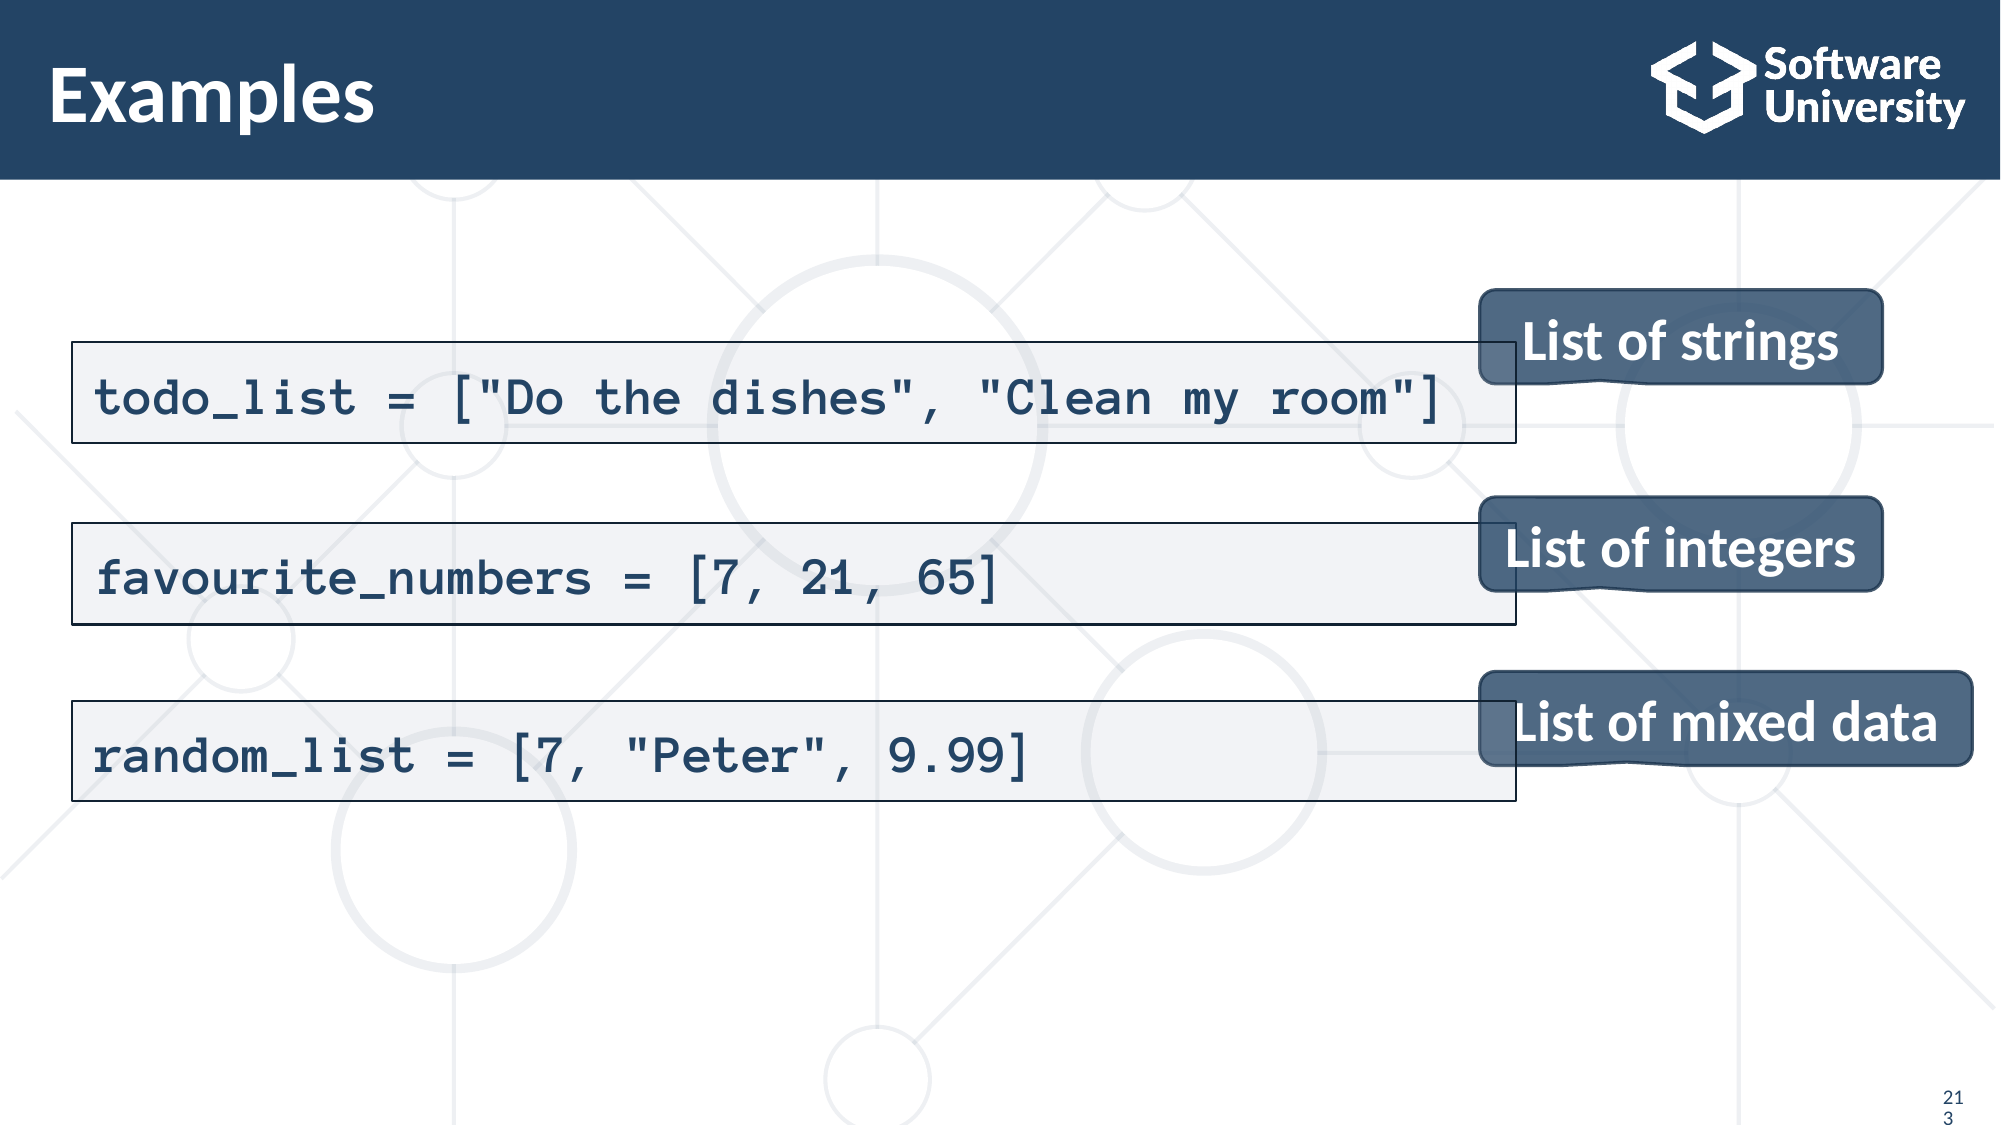

# Examples
List of strings
todo_list = ["Do the dishes", "Clean my room"]
List of integers
favourite_numbers = [7, 21, 65]
List of mixed data
random_list = [7, "Peter", 9.99]
213